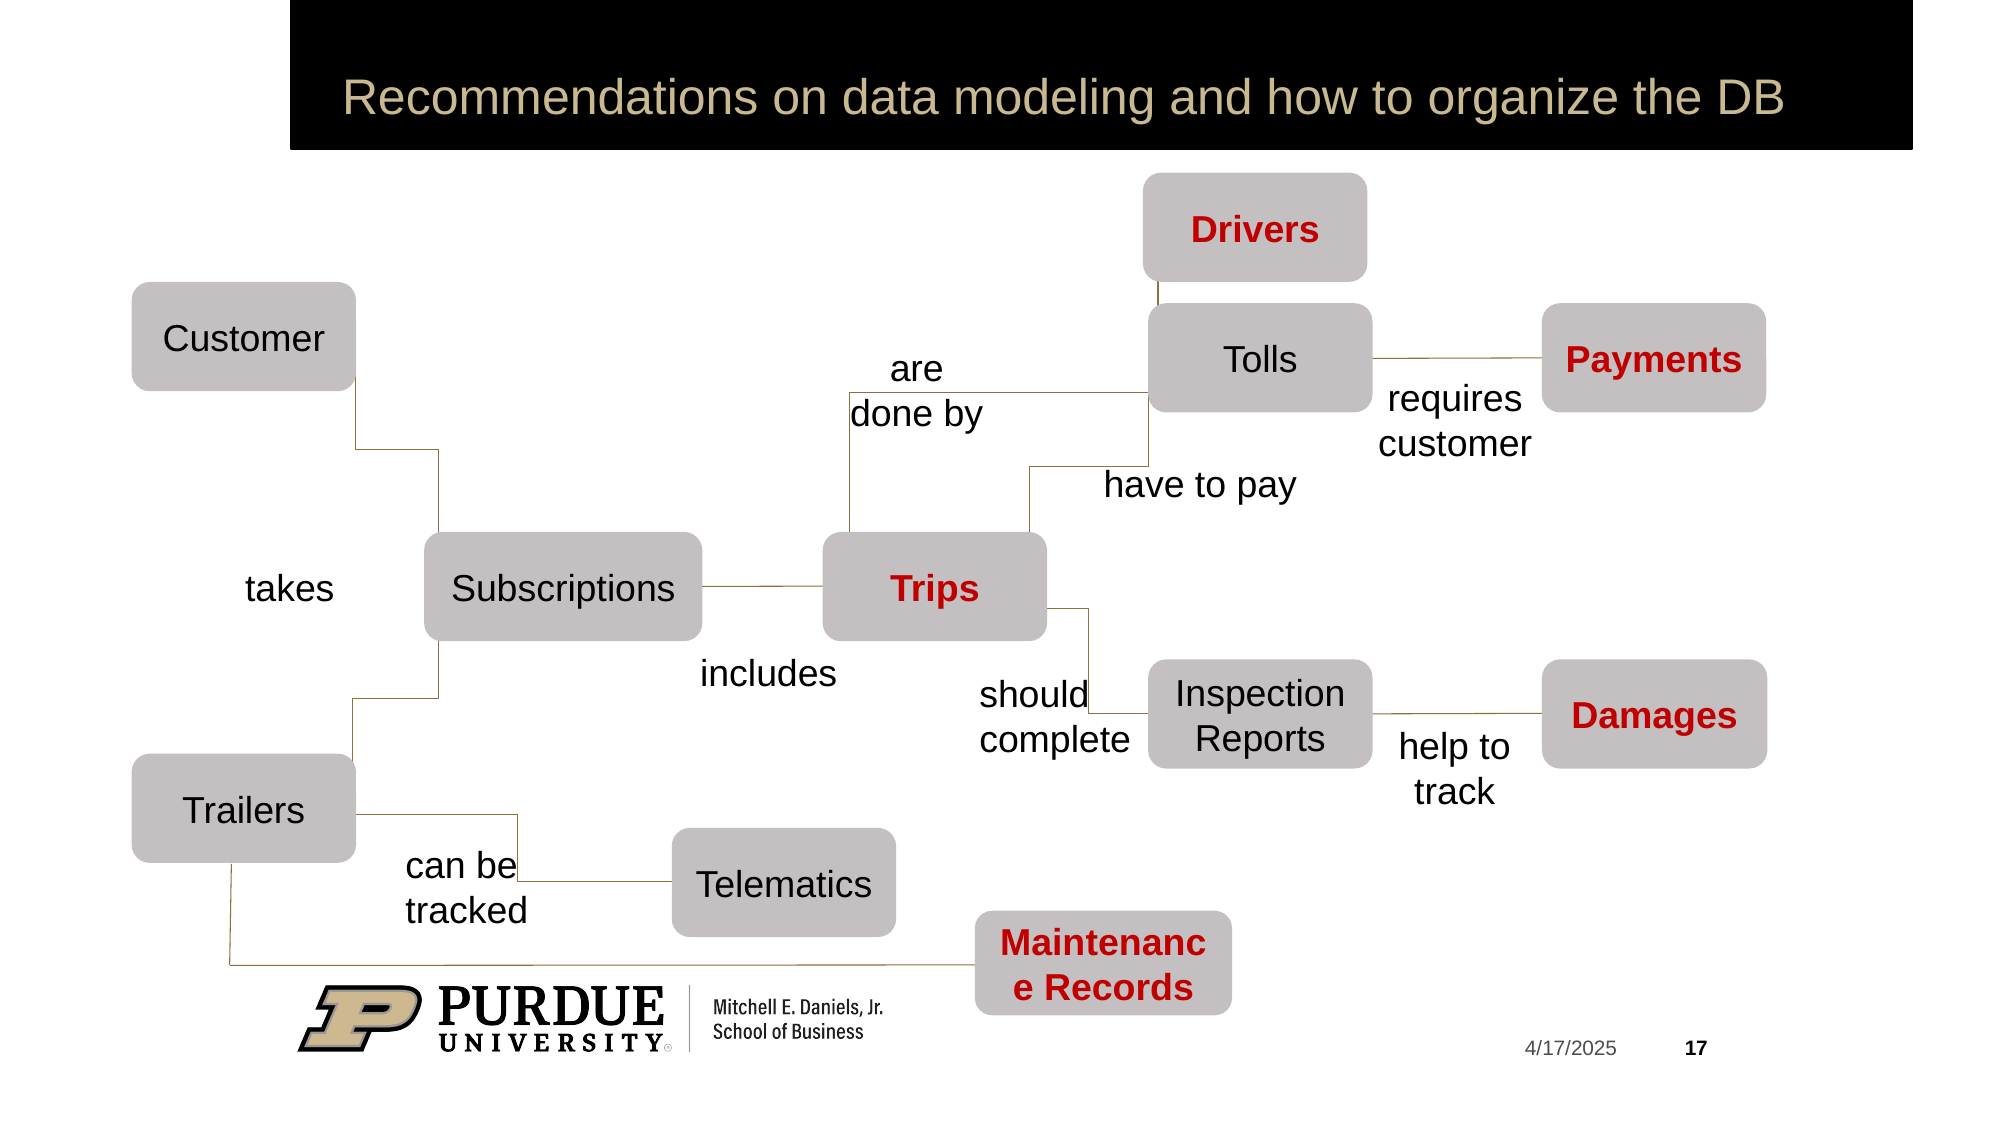

# Recommendations on data modeling and how to organize the DB
Drivers
Customer
Tolls
Payments
are done by
requires customer
have to pay
Subscriptions
Trips
takes
includes
Inspection Reports
Damages
should complete
help to track
Trailers
Telematics
can be
tracked
Maintenance Records
17
4/17/2025